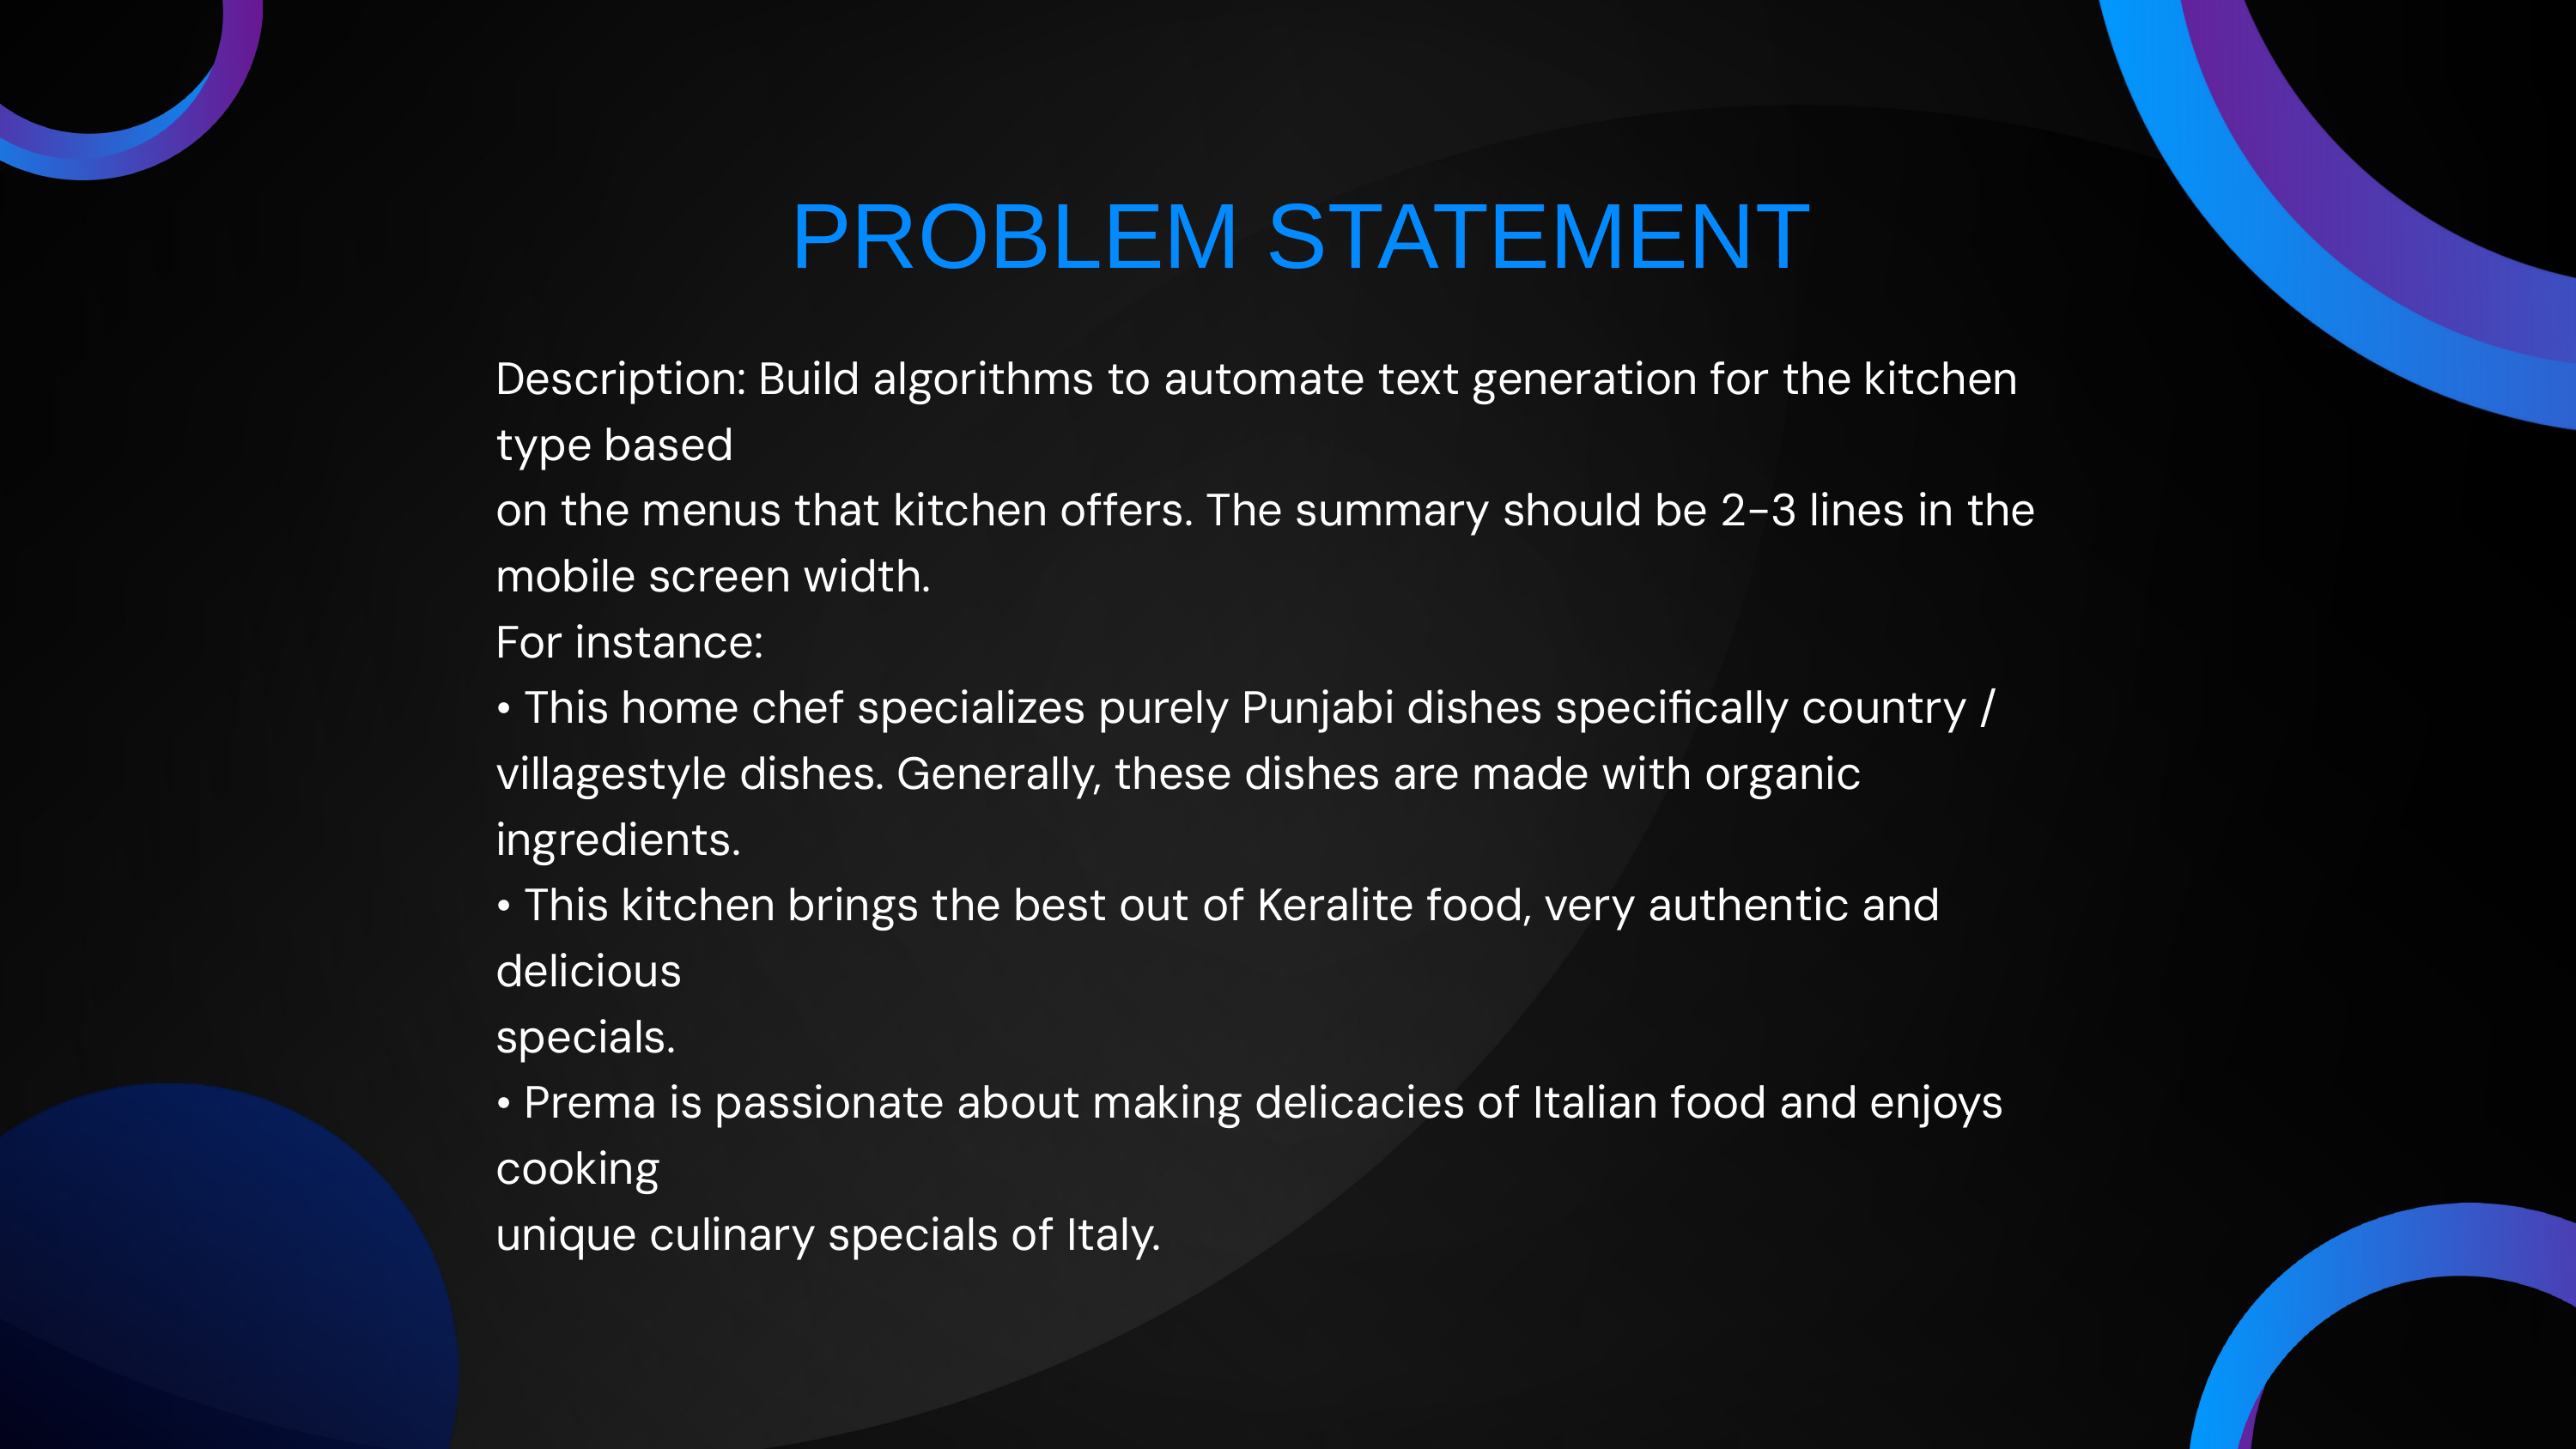

PROBLEM STATEMENT
Description: Build algorithms to automate text generation for the kitchen type based
on the menus that kitchen offers. The summary should be 2-3 lines in the mobile screen width.
For instance:
• This home chef specializes purely Punjabi dishes specifically country / villagestyle dishes. Generally, these dishes are made with organic ingredients.
• This kitchen brings the best out of Keralite food, very authentic and delicious
specials.
• Prema is passionate about making delicacies of Italian food and enjoys cooking
unique culinary specials of Italy.